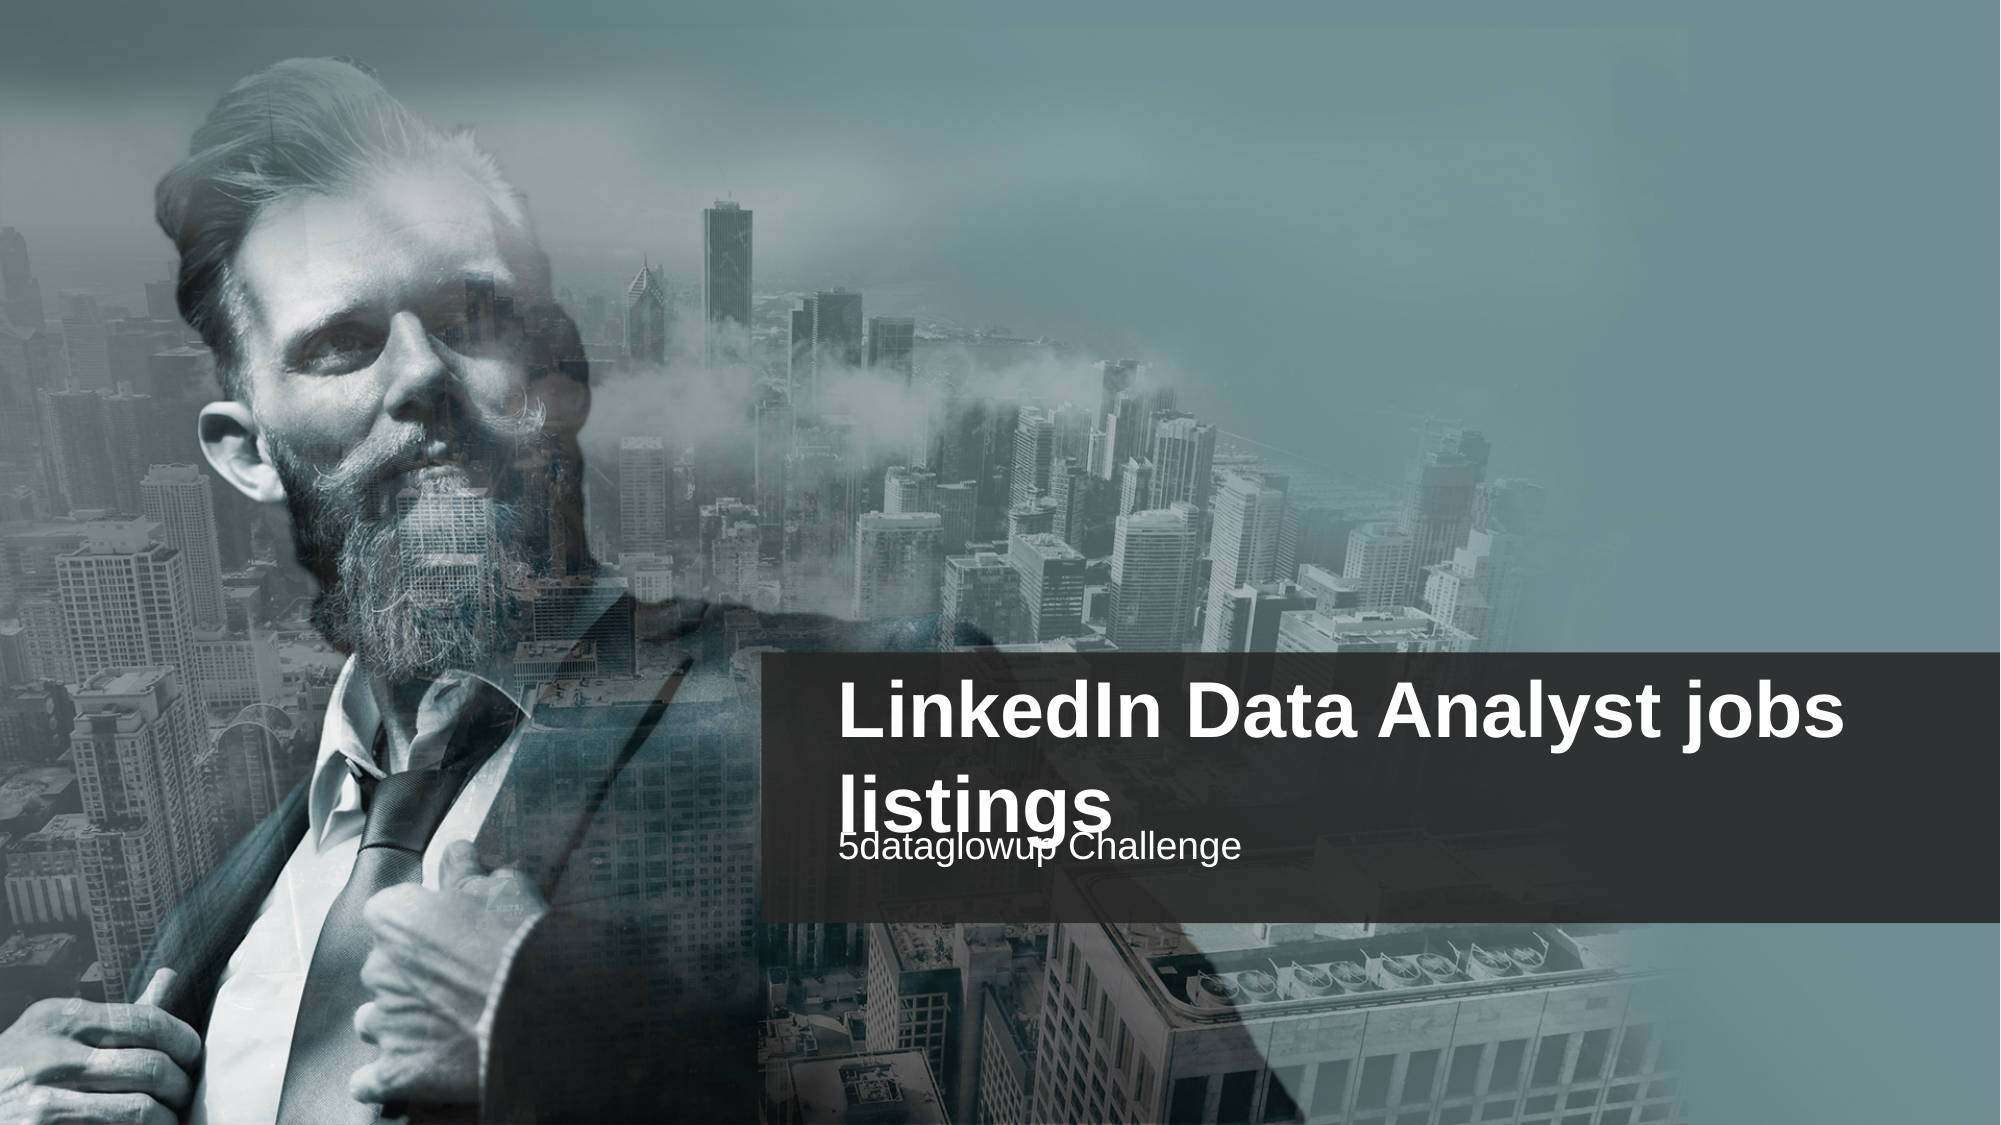

LinkedIn Data Analyst jobs listings
5dataglowup Challenge